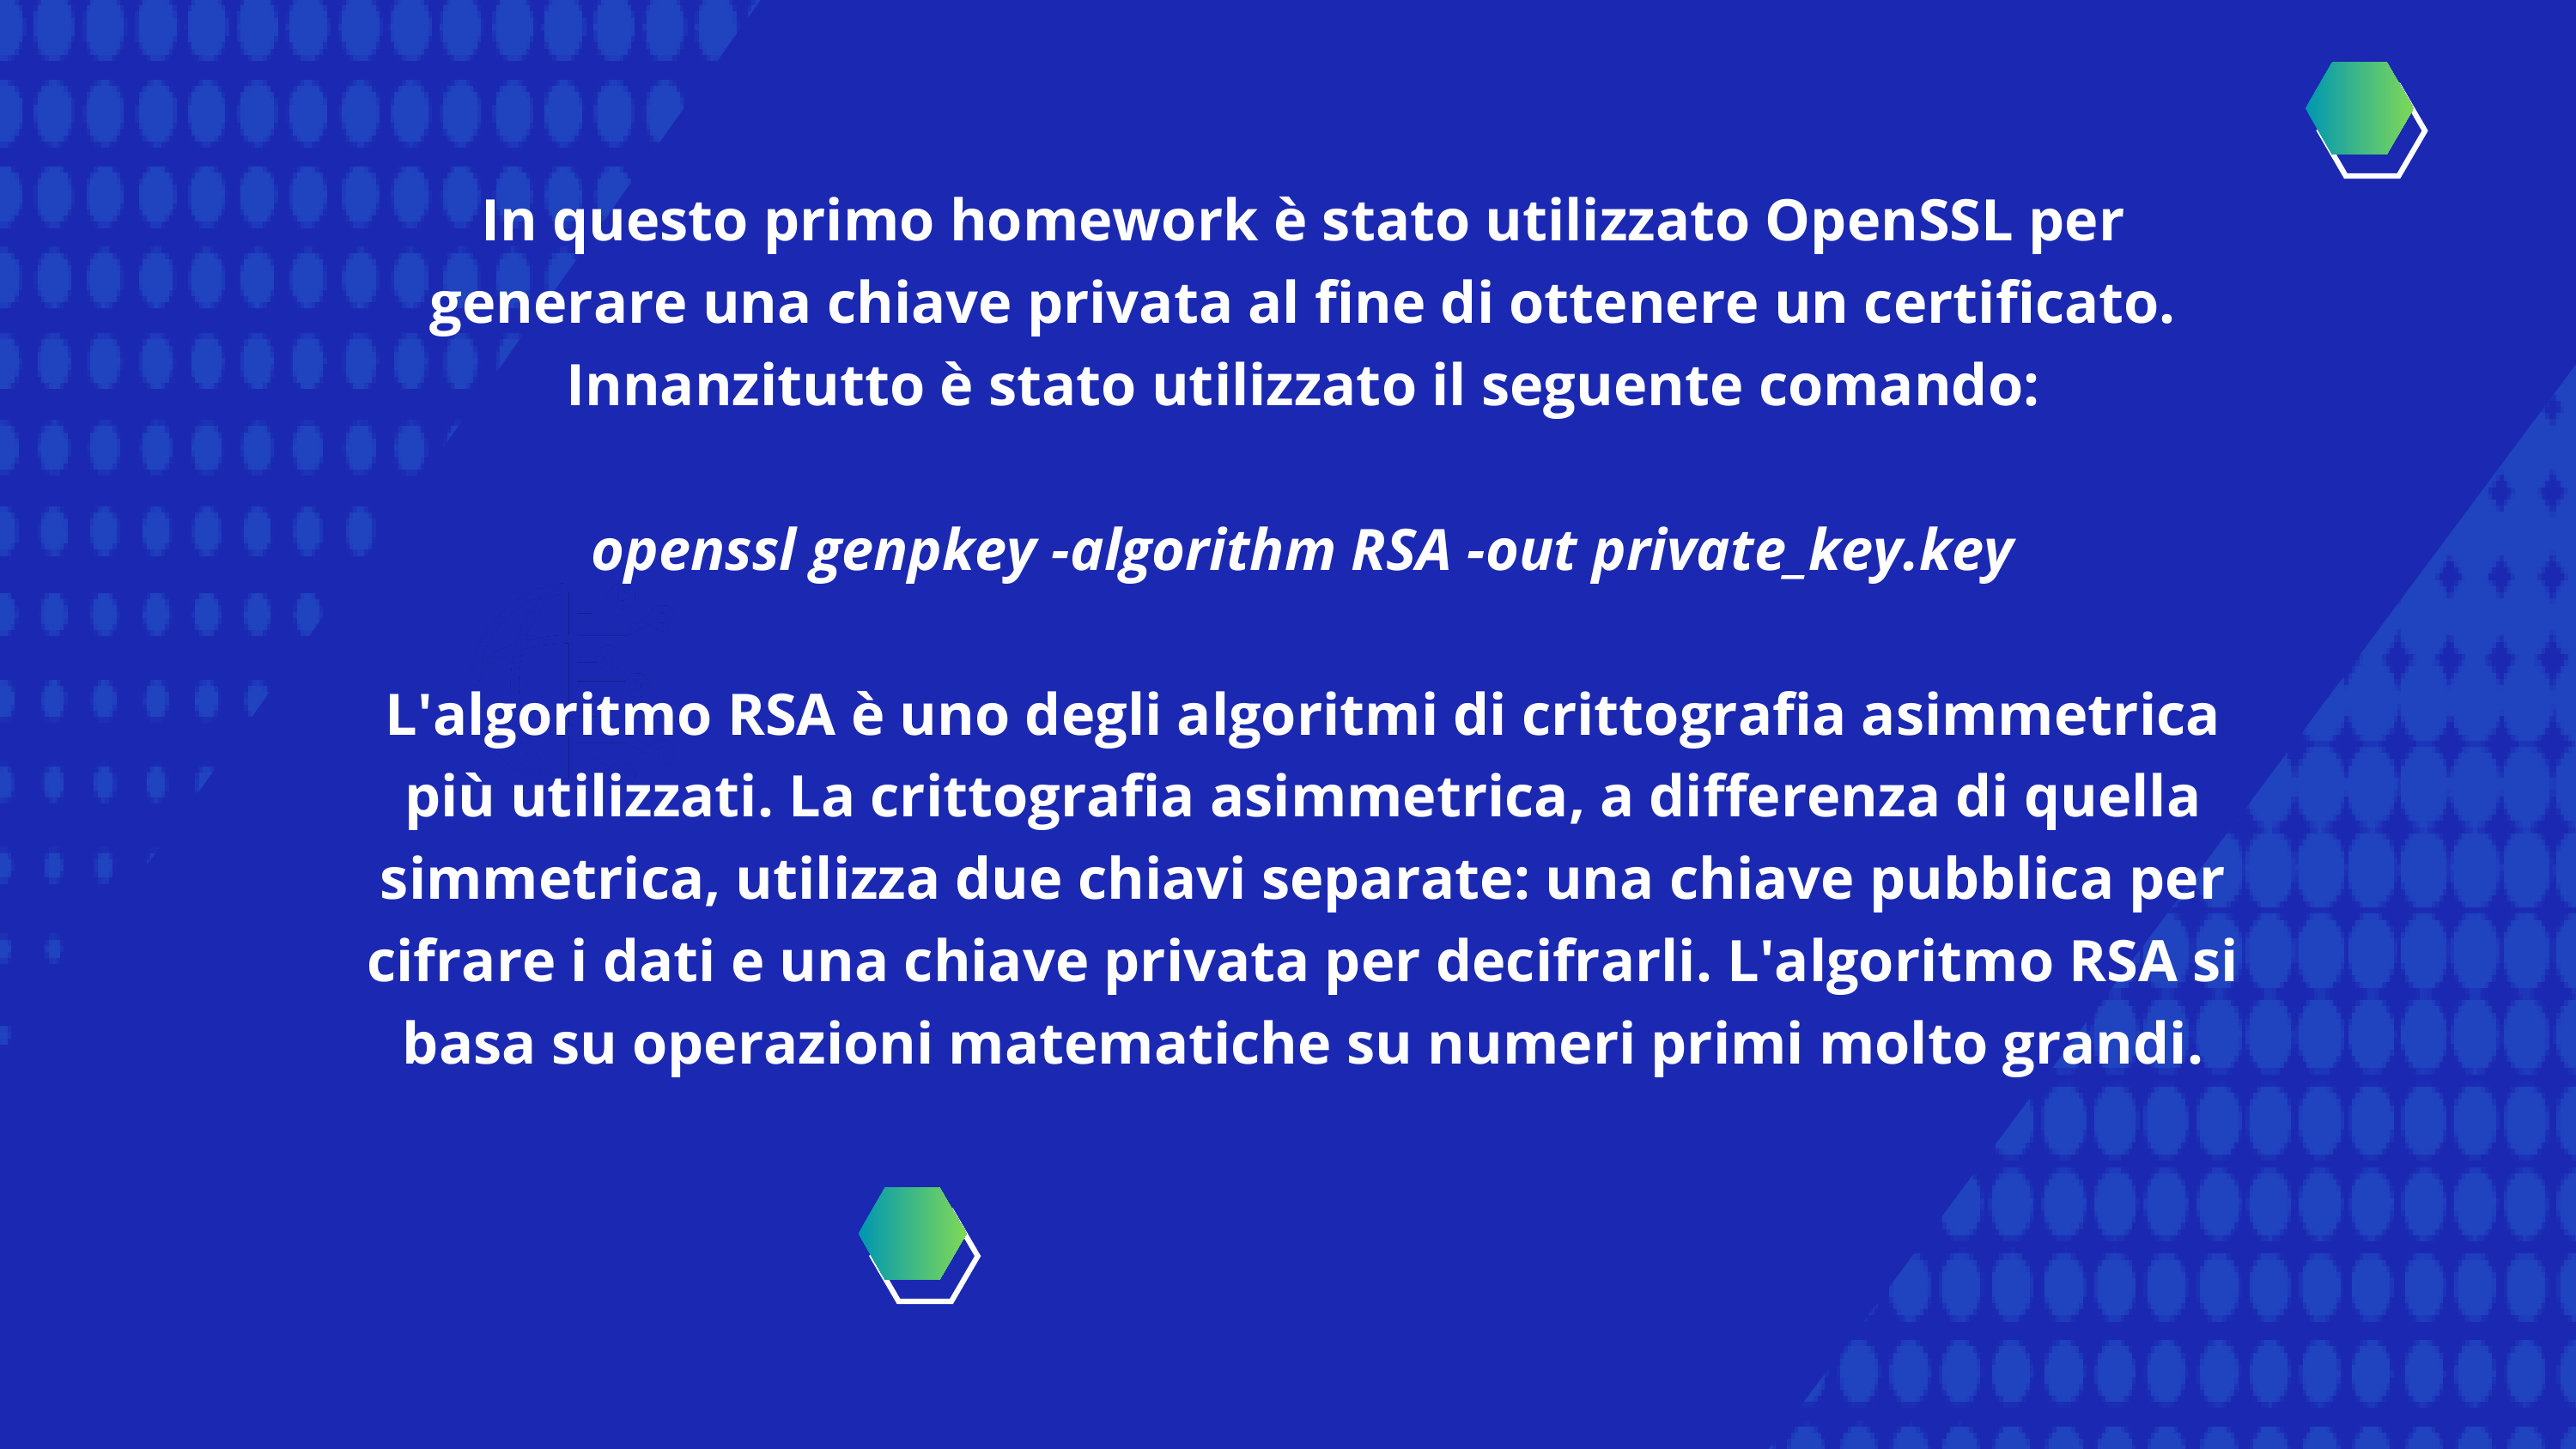

In questo primo homework è stato utilizzato OpenSSL per generare una chiave privata al fine di ottenere un certificato. Innanzitutto è stato utilizzato il seguente comando:

openssl genpkey -algorithm RSA -out private_key.key

L'algoritmo RSA è uno degli algoritmi di crittografia asimmetrica più utilizzati. La crittografia asimmetrica, a differenza di quella simmetrica, utilizza due chiavi separate: una chiave pubblica per cifrare i dati e una chiave privata per decifrarli. L'algoritmo RSA si basa su operazioni matematiche su numeri primi molto grandi.